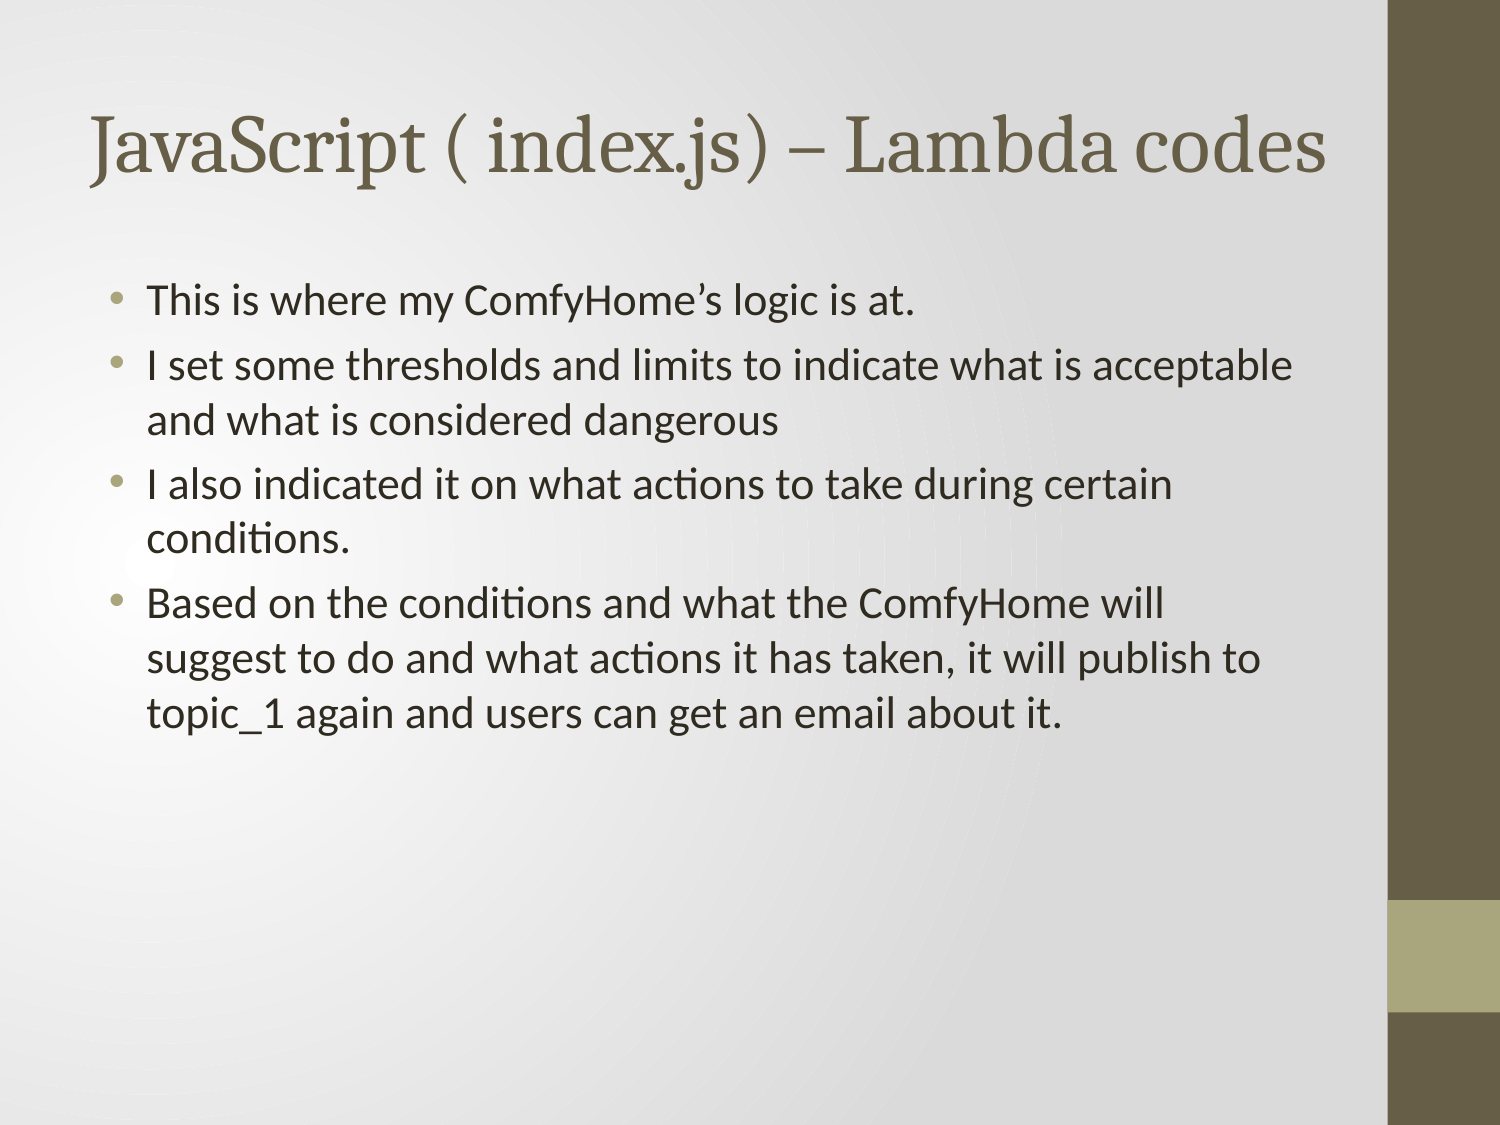

# JavaScript ( index.js) – Lambda codes
This is where my ComfyHome’s logic is at.
I set some thresholds and limits to indicate what is acceptable and what is considered dangerous
I also indicated it on what actions to take during certain conditions.
Based on the conditions and what the ComfyHome will suggest to do and what actions it has taken, it will publish to topic_1 again and users can get an email about it.